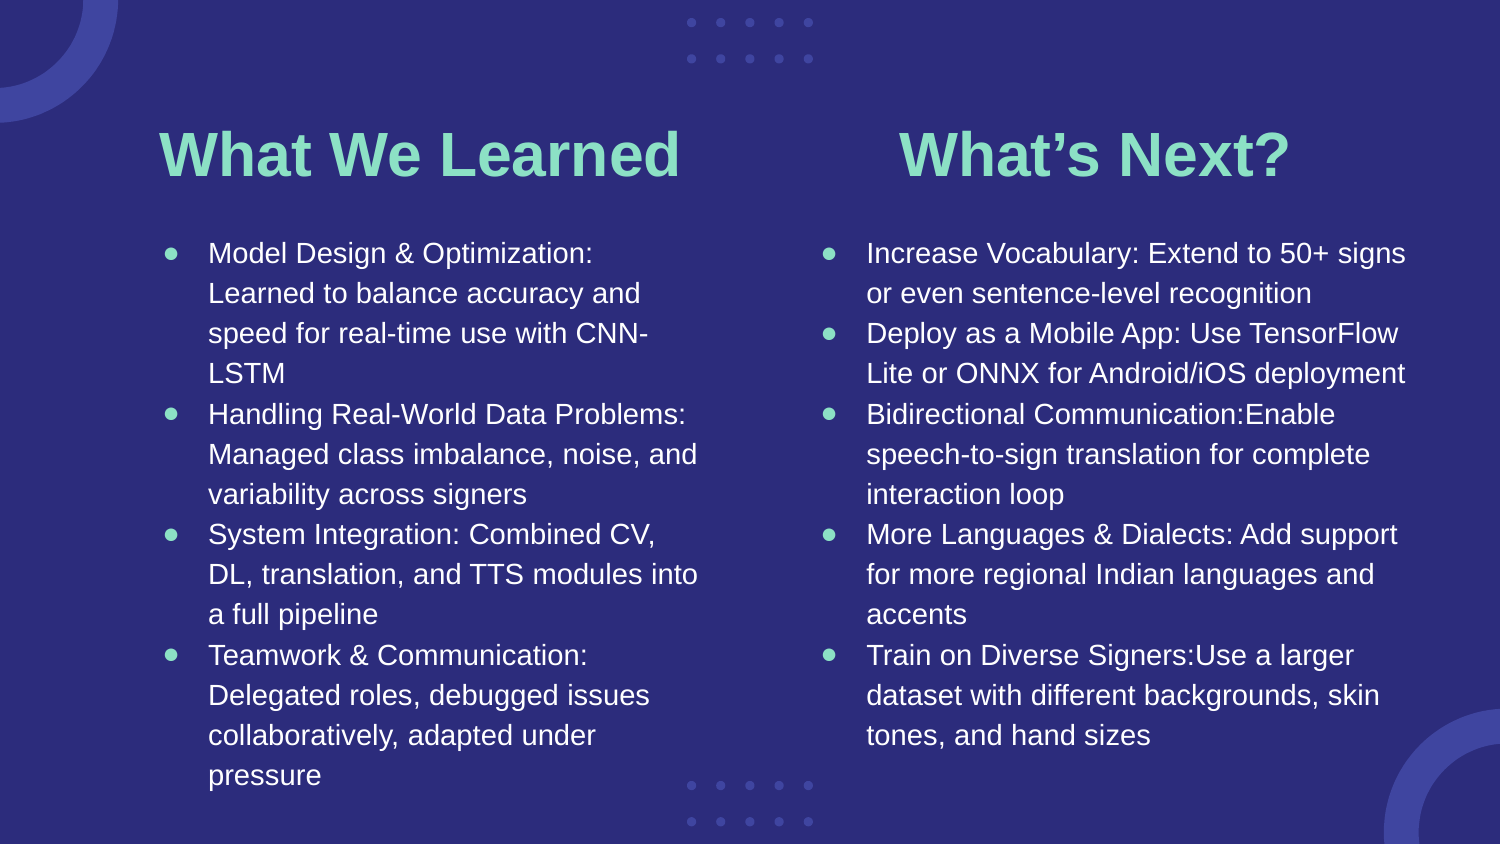

# What We Learned
What’s Next?
Model Design & Optimization: Learned to balance accuracy and speed for real-time use with CNN-LSTM
Handling Real-World Data Problems: Managed class imbalance, noise, and variability across signers
System Integration: Combined CV, DL, translation, and TTS modules into a full pipeline
Teamwork & Communication: Delegated roles, debugged issues collaboratively, adapted under pressure

Increase Vocabulary: Extend to 50+ signs or even sentence-level recognition
Deploy as a Mobile App: Use TensorFlow Lite or ONNX for Android/iOS deployment
Bidirectional Communication:Enable speech-to-sign translation for complete interaction loop
More Languages & Dialects: Add support for more regional Indian languages and accents
Train on Diverse Signers:Use a larger dataset with different backgrounds, skin tones, and hand sizes